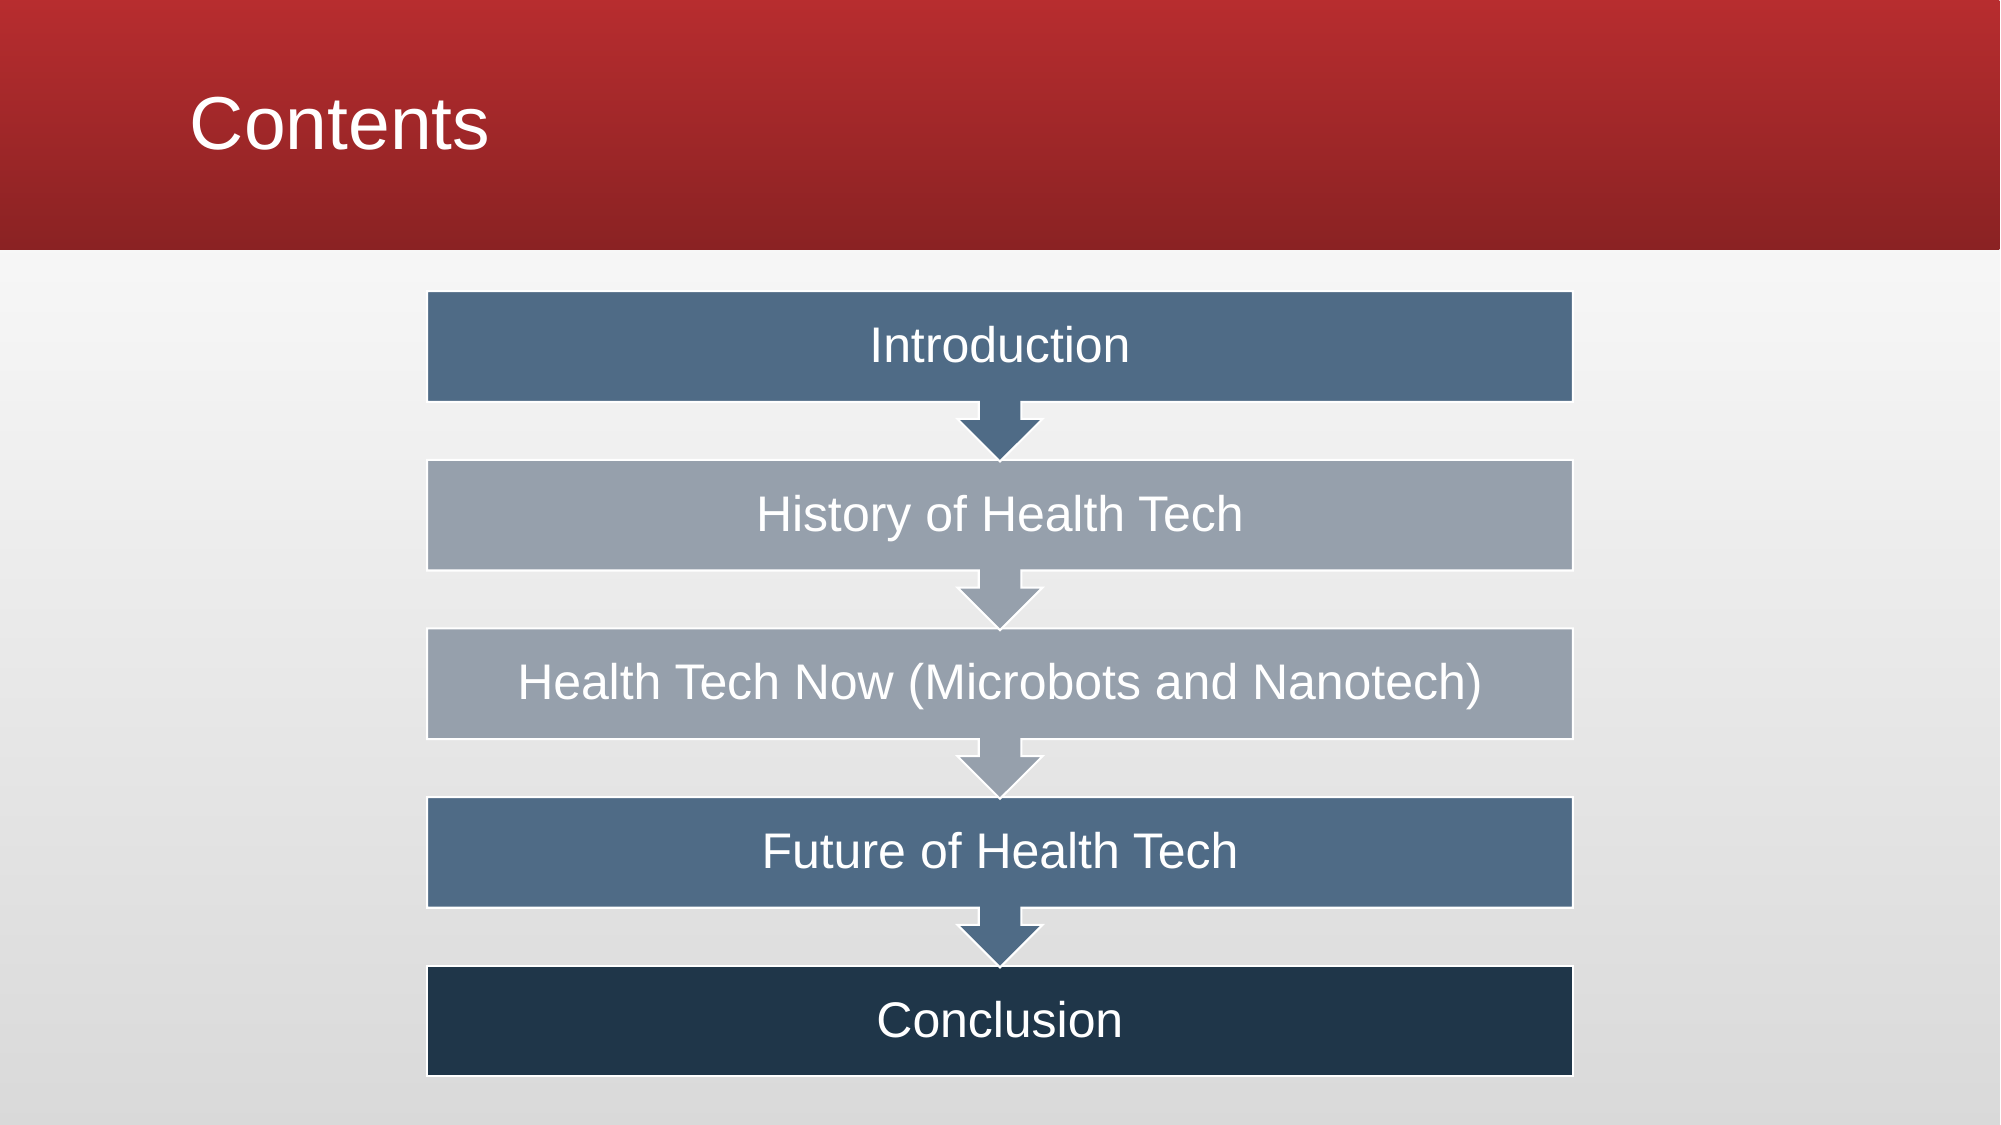

# Contents
Conclusion
Future of Health Tech
Health Tech Now (Microbots and Nanotech)
History of Health Tech
Introduction